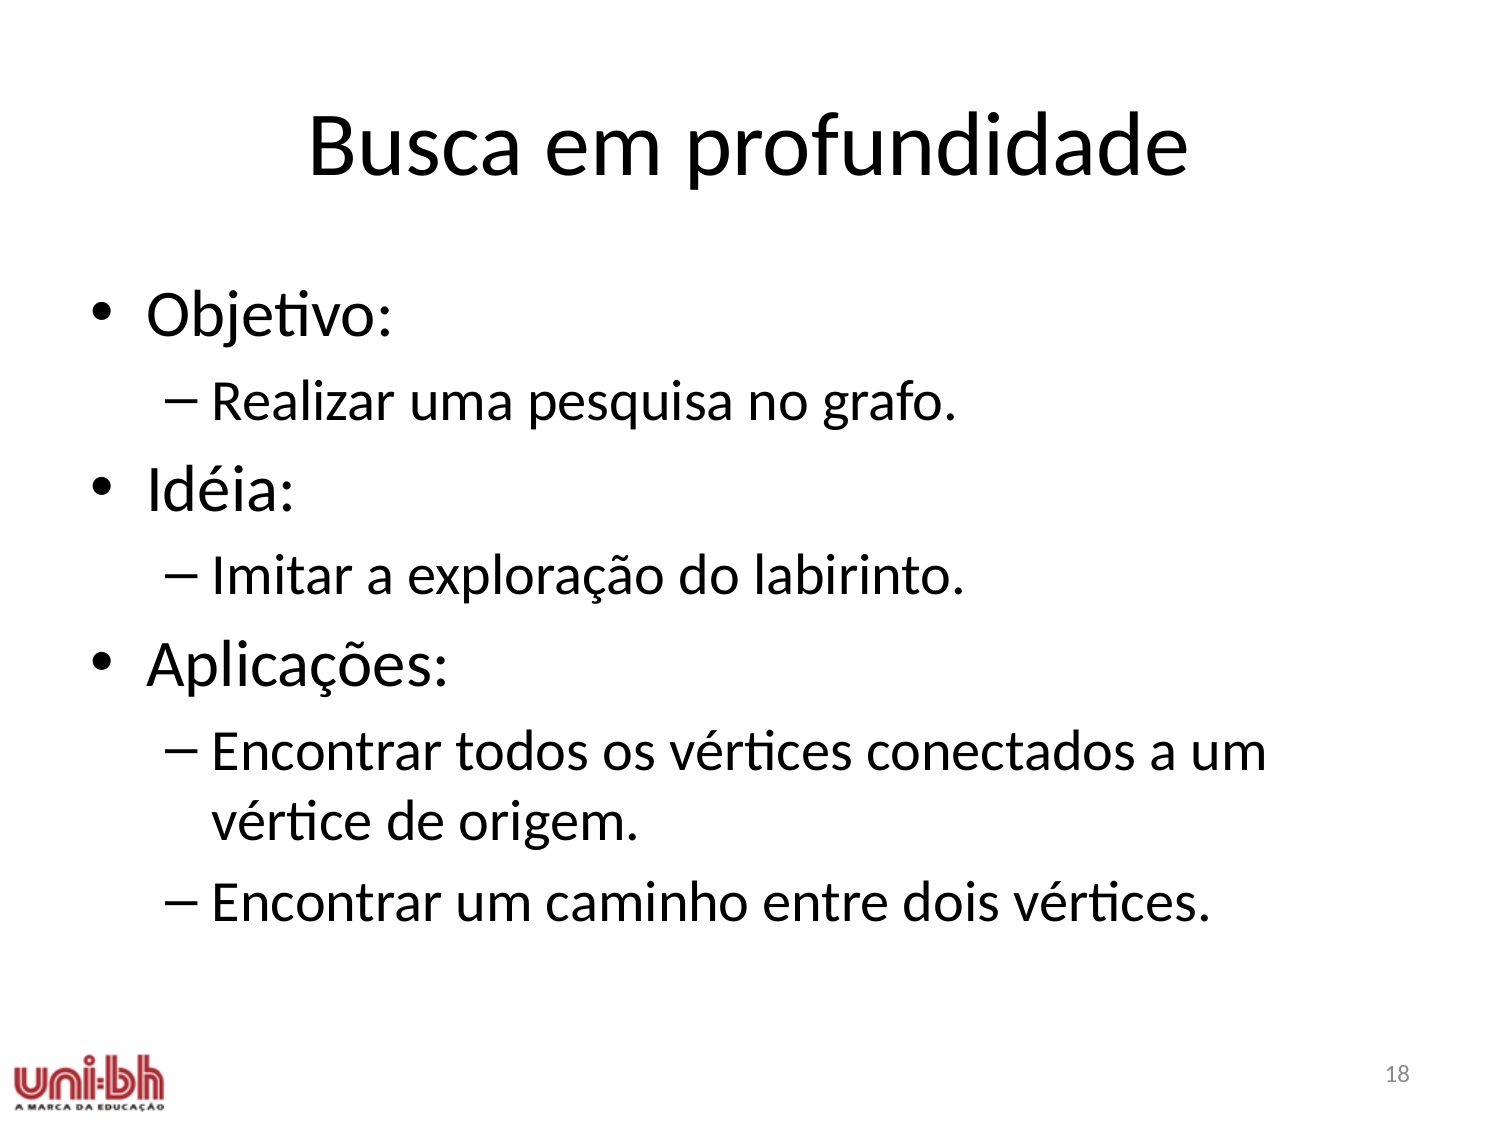

# Busca em profundidade
Objetivo:
Realizar uma pesquisa no grafo.
Idéia:
Imitar a exploração do labirinto.
Aplicações:
Encontrar todos os vértices conectados a um vértice de origem.
Encontrar um caminho entre dois vértices.

18